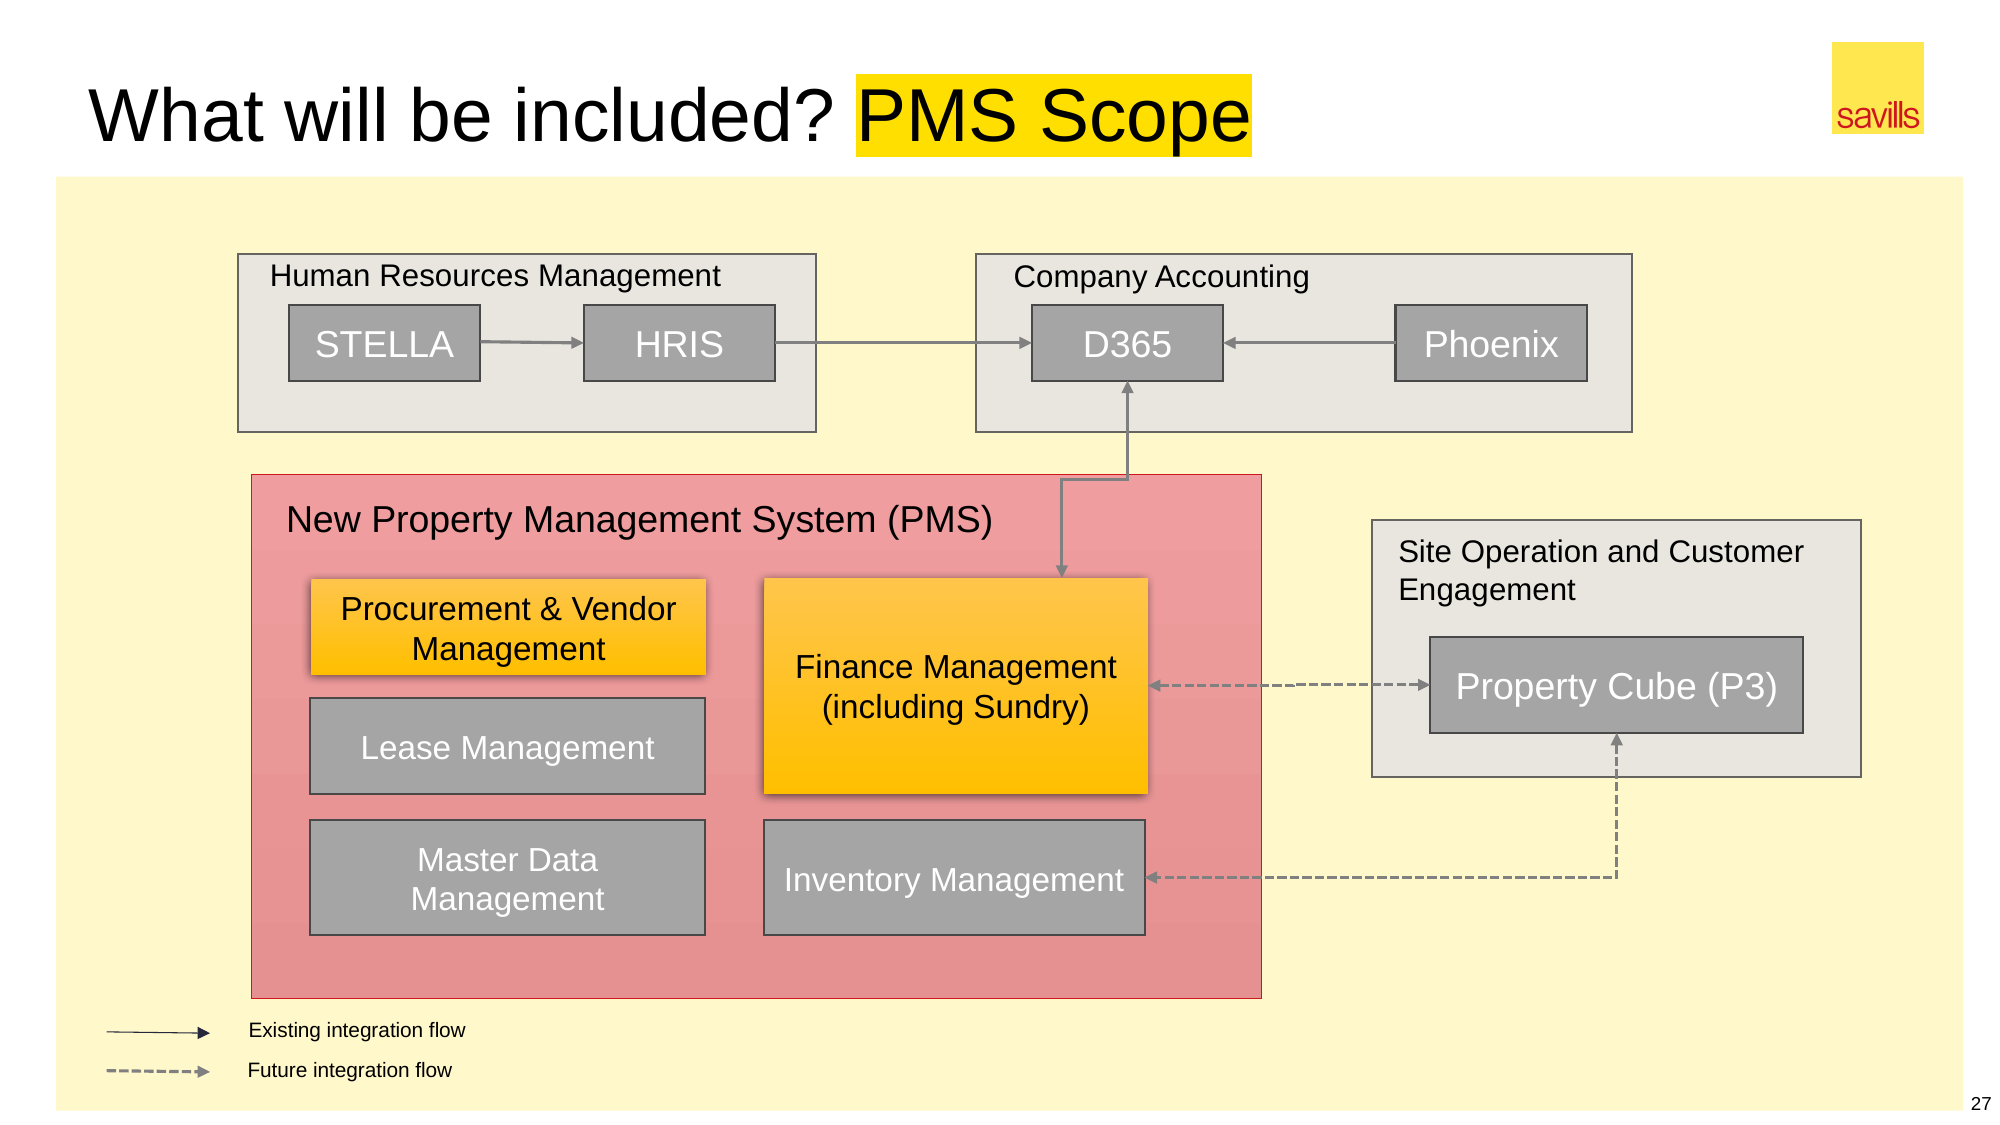

# What will be included? PMS Scope

Human Resources Management
Company Accounting

STELLA
D365
Phoenix
HRIS

New Property Management System (PMS)

Site Operation and Customer Engagement
Finance Management (including Sundry)
Procurement & Vendor Management
Property Cube (P3)
Lease Management
Inventory Management
Master Data Management
Existing integration flow
Future integration flow
27